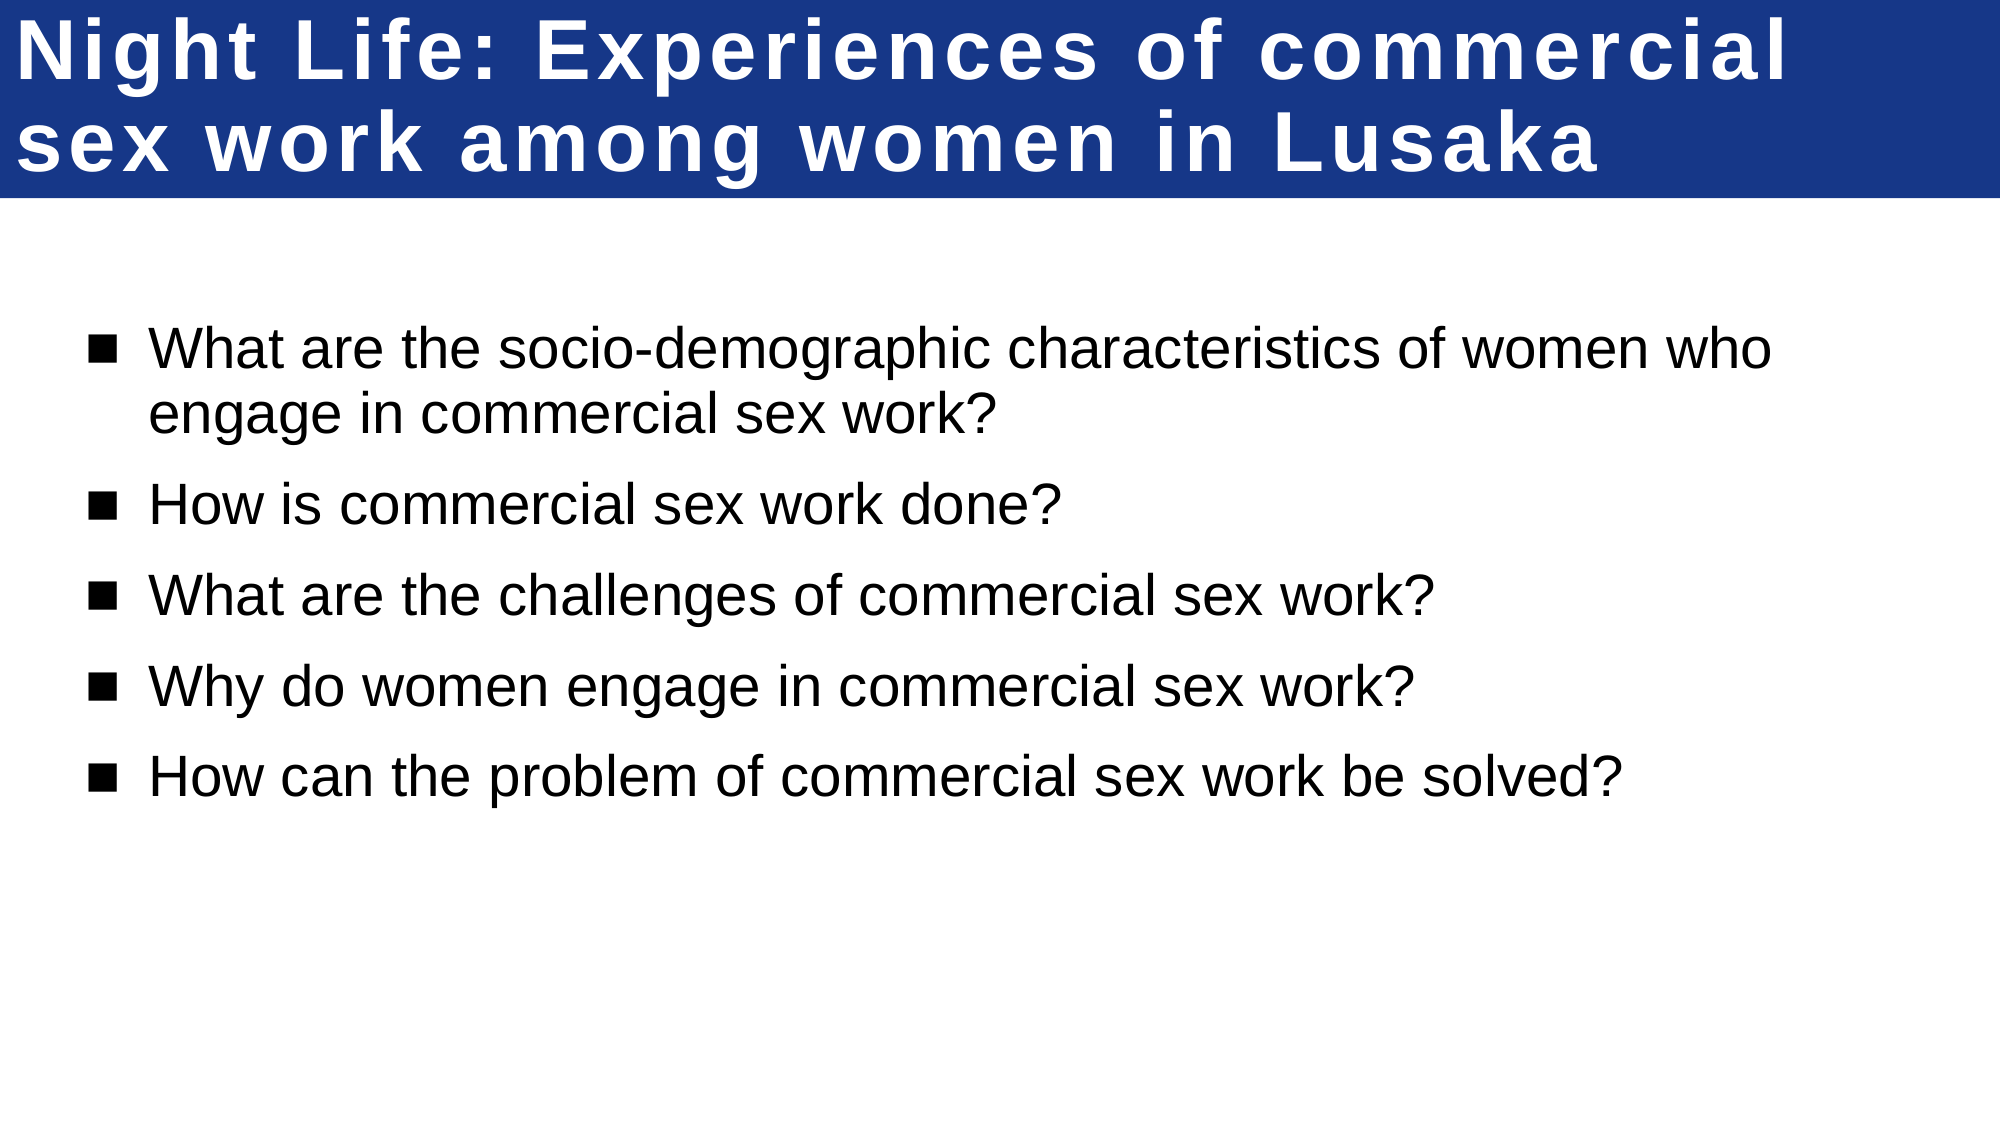

# Night Life: Experiences of commercial sex work among women in Lusaka

What are the socio-demographic characteristics of women who engage in commercial sex work?
How is commercial sex work done?
What are the challenges of commercial sex work?
Why do women engage in commercial sex work?
How can the problem of commercial sex work be solved?